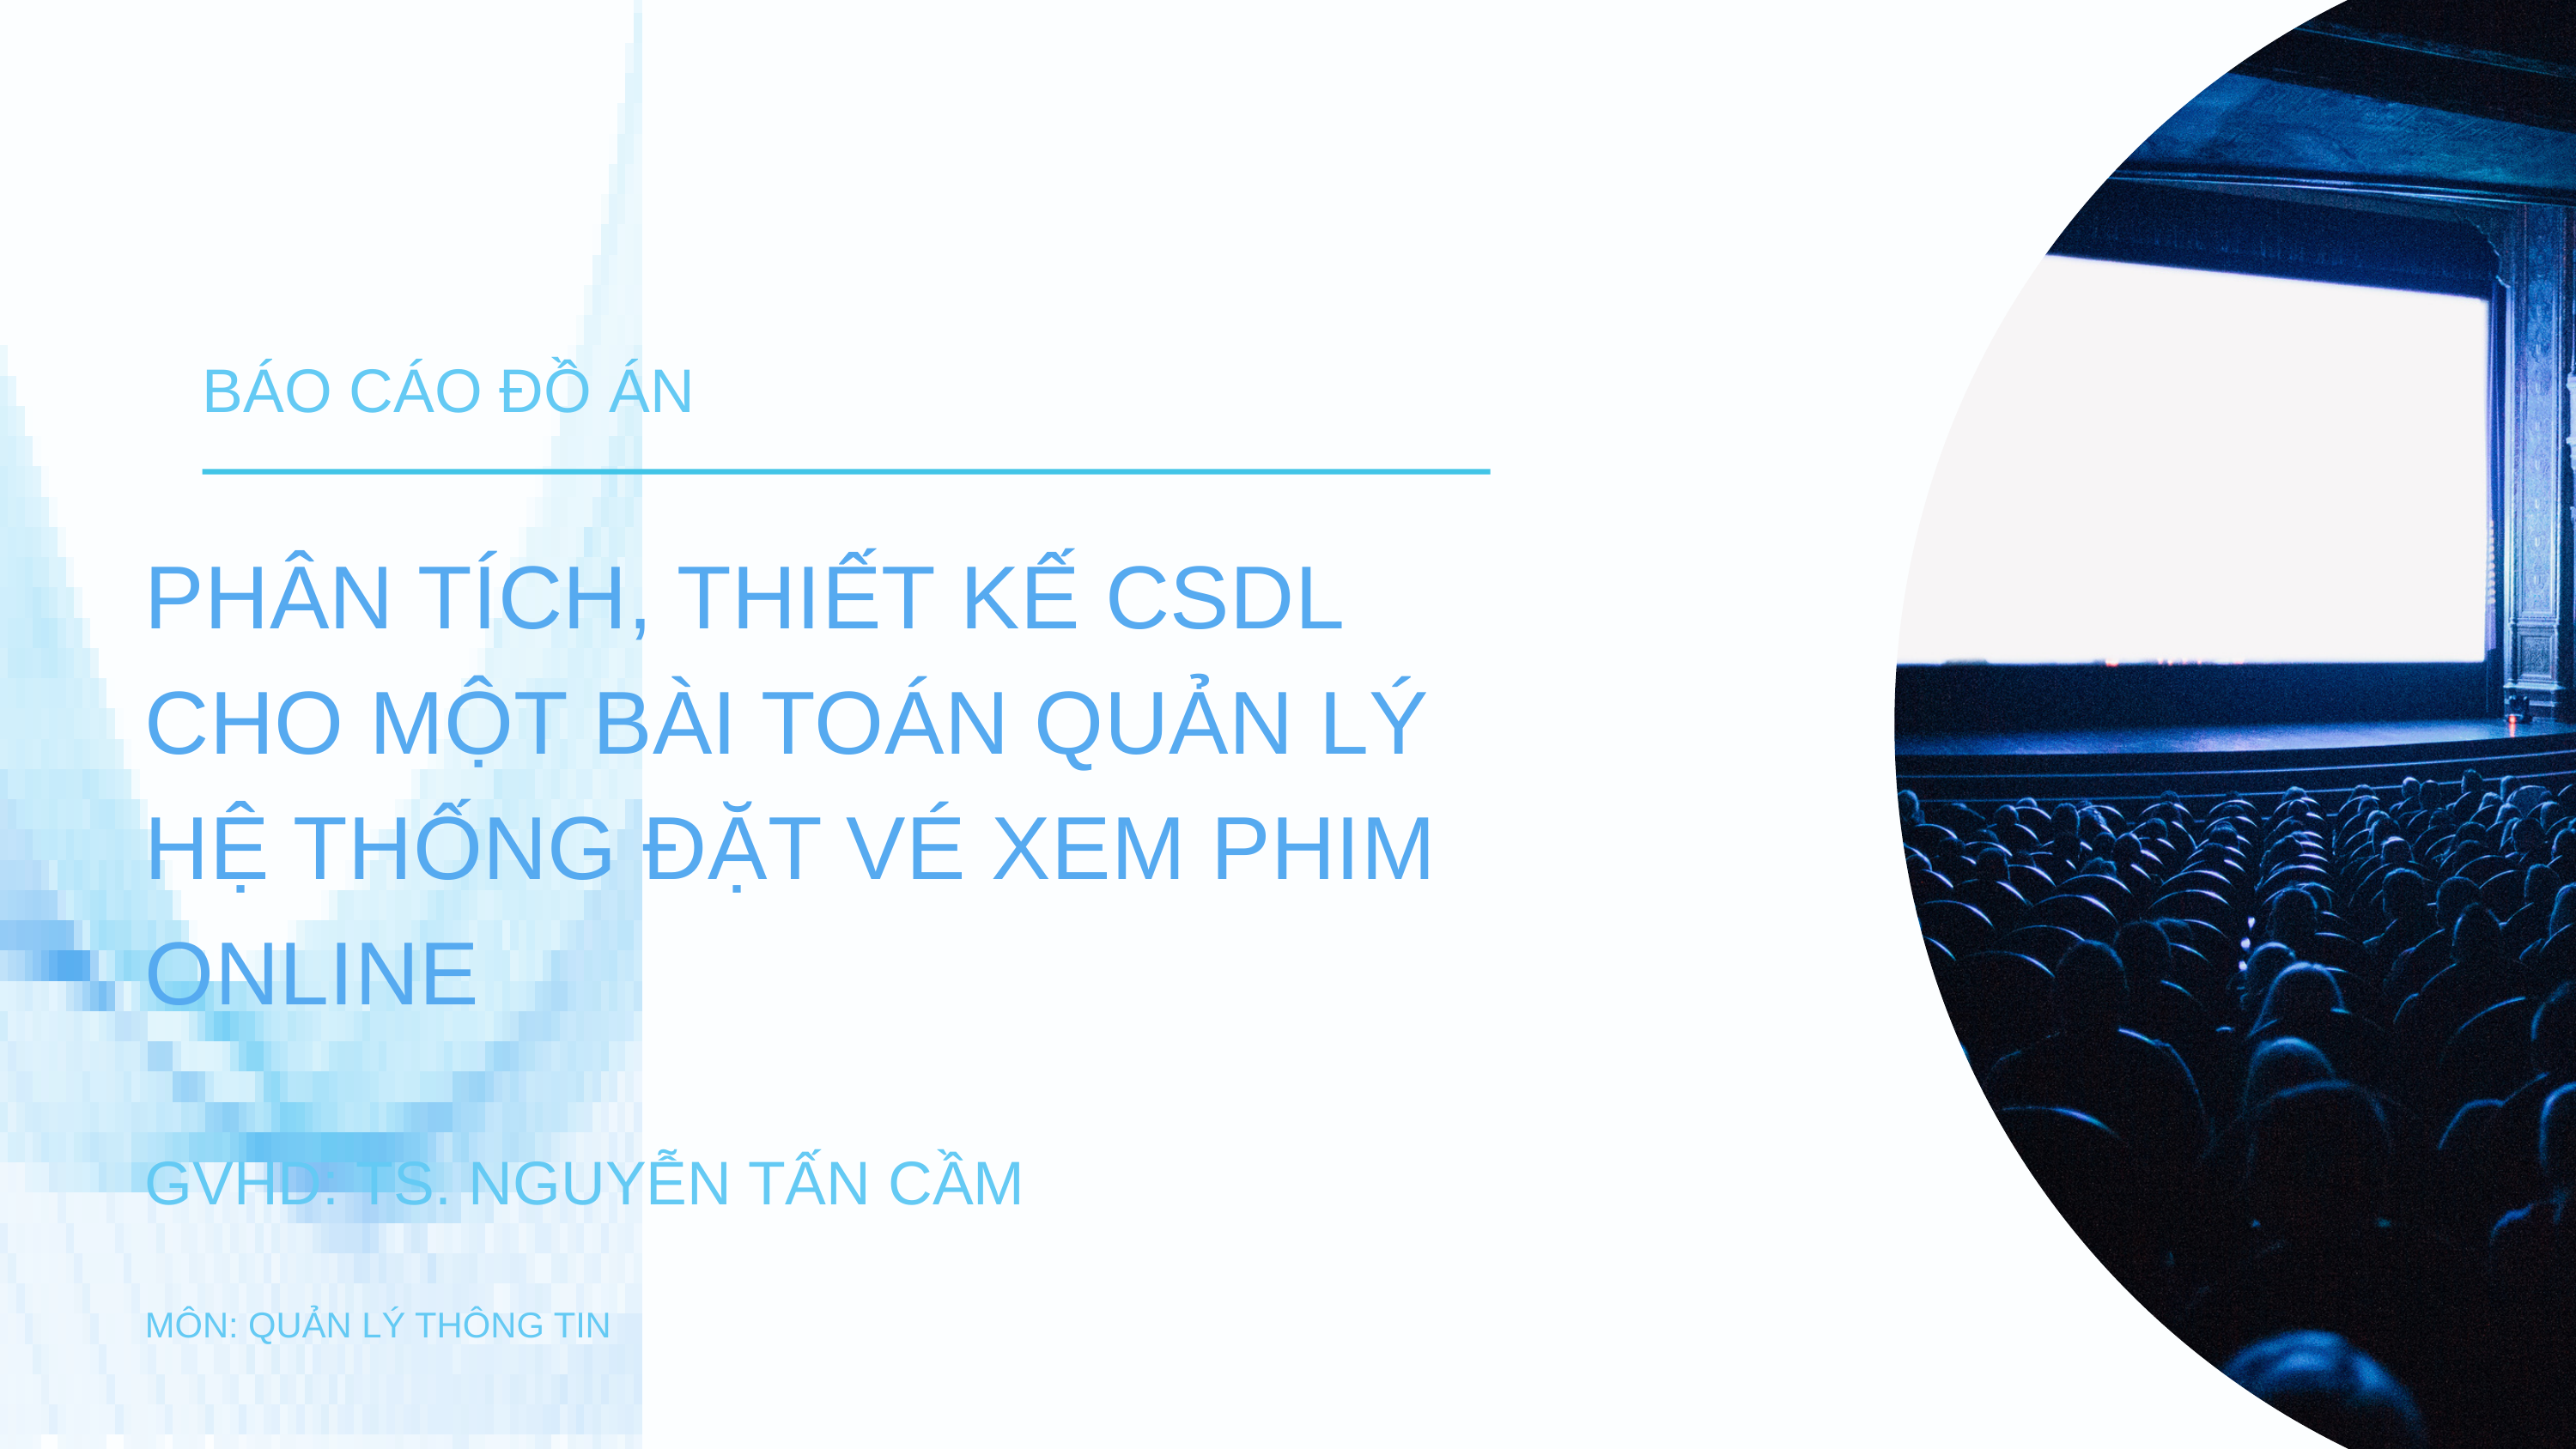

BÁO CÁO ĐỒ ÁN

PHÂN TÍCH, THIẾT KẾ CSDL CHO MỘT BÀI TOÁN QUẢN LÝ
HỆ THỐNG ĐẶT VÉ XEM PHIM ONLINE

GVHD: TS. NGUYỄN TẤN CẦM
MÔN: QUẢN LÝ THÔNG TIN